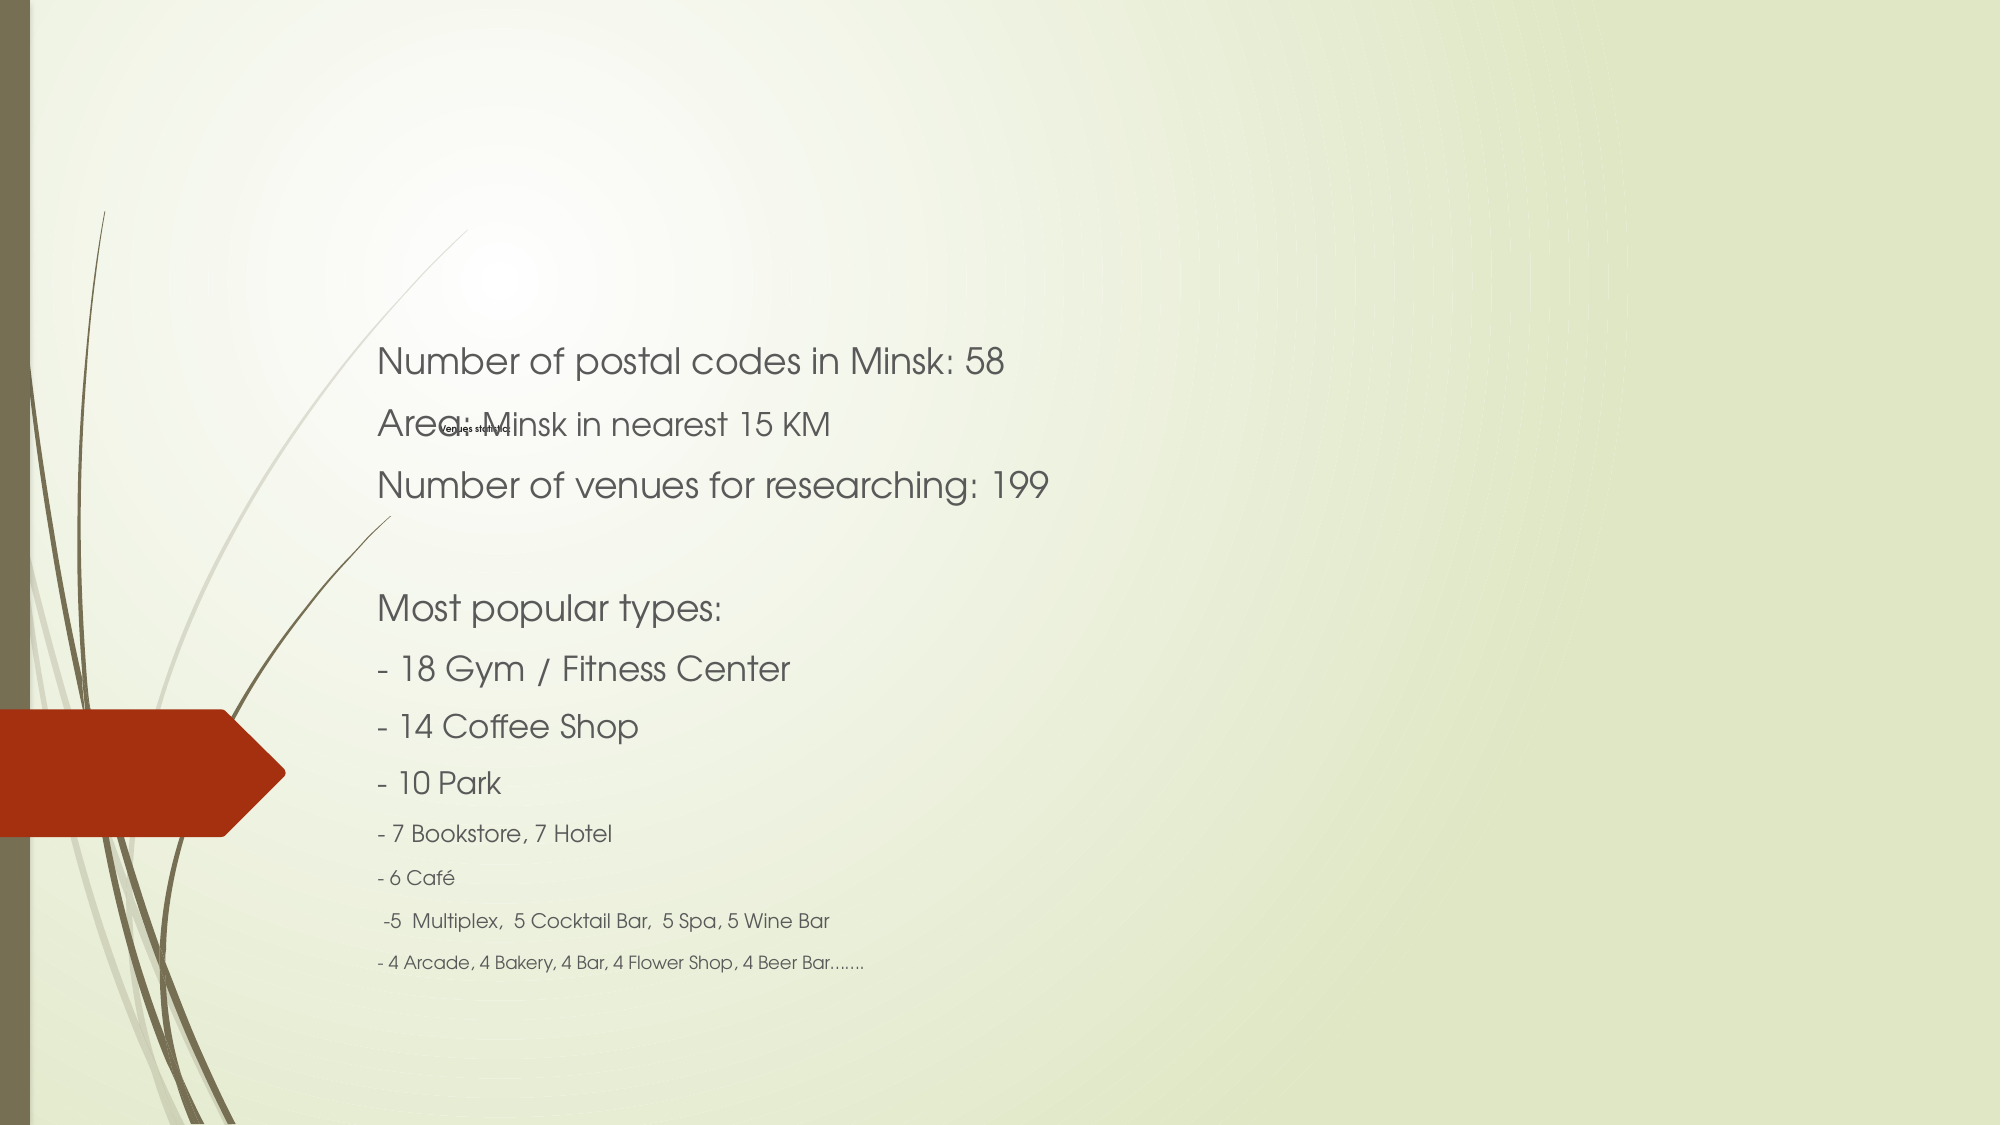

Number of postal codes in Minsk: 58
Area: Minsk in nearest 15 KM
Number of venues for researching: 199

Most popular types:
- 18 Gym / Fitness Center
- 14 Coffee Shop
- 10 Park
- 7 Bookstore, 7 Hotel
- 6 Café
 -5  Multiplex,  5 Cocktail Bar,  5 Spa, 5 Wine Bar
- 4 Arcade, 4 Bakery, 4 Bar, 4 Flower Shop, 4 Beer Bar…….

# Venues statistic: